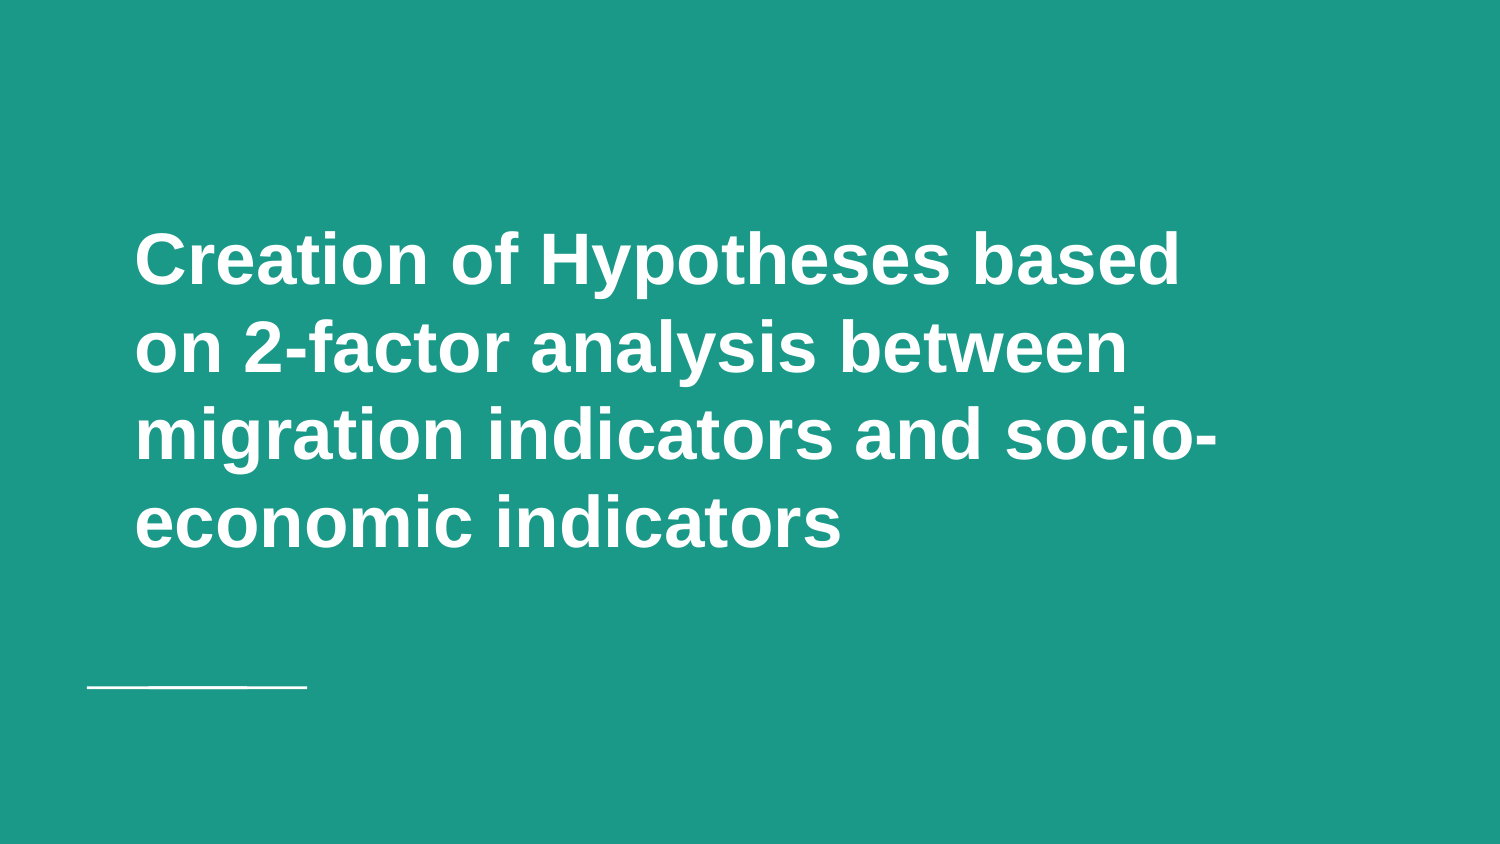

# Creation of Hypotheses based on 2-factor analysis between migration indicators and socio-economic indicators